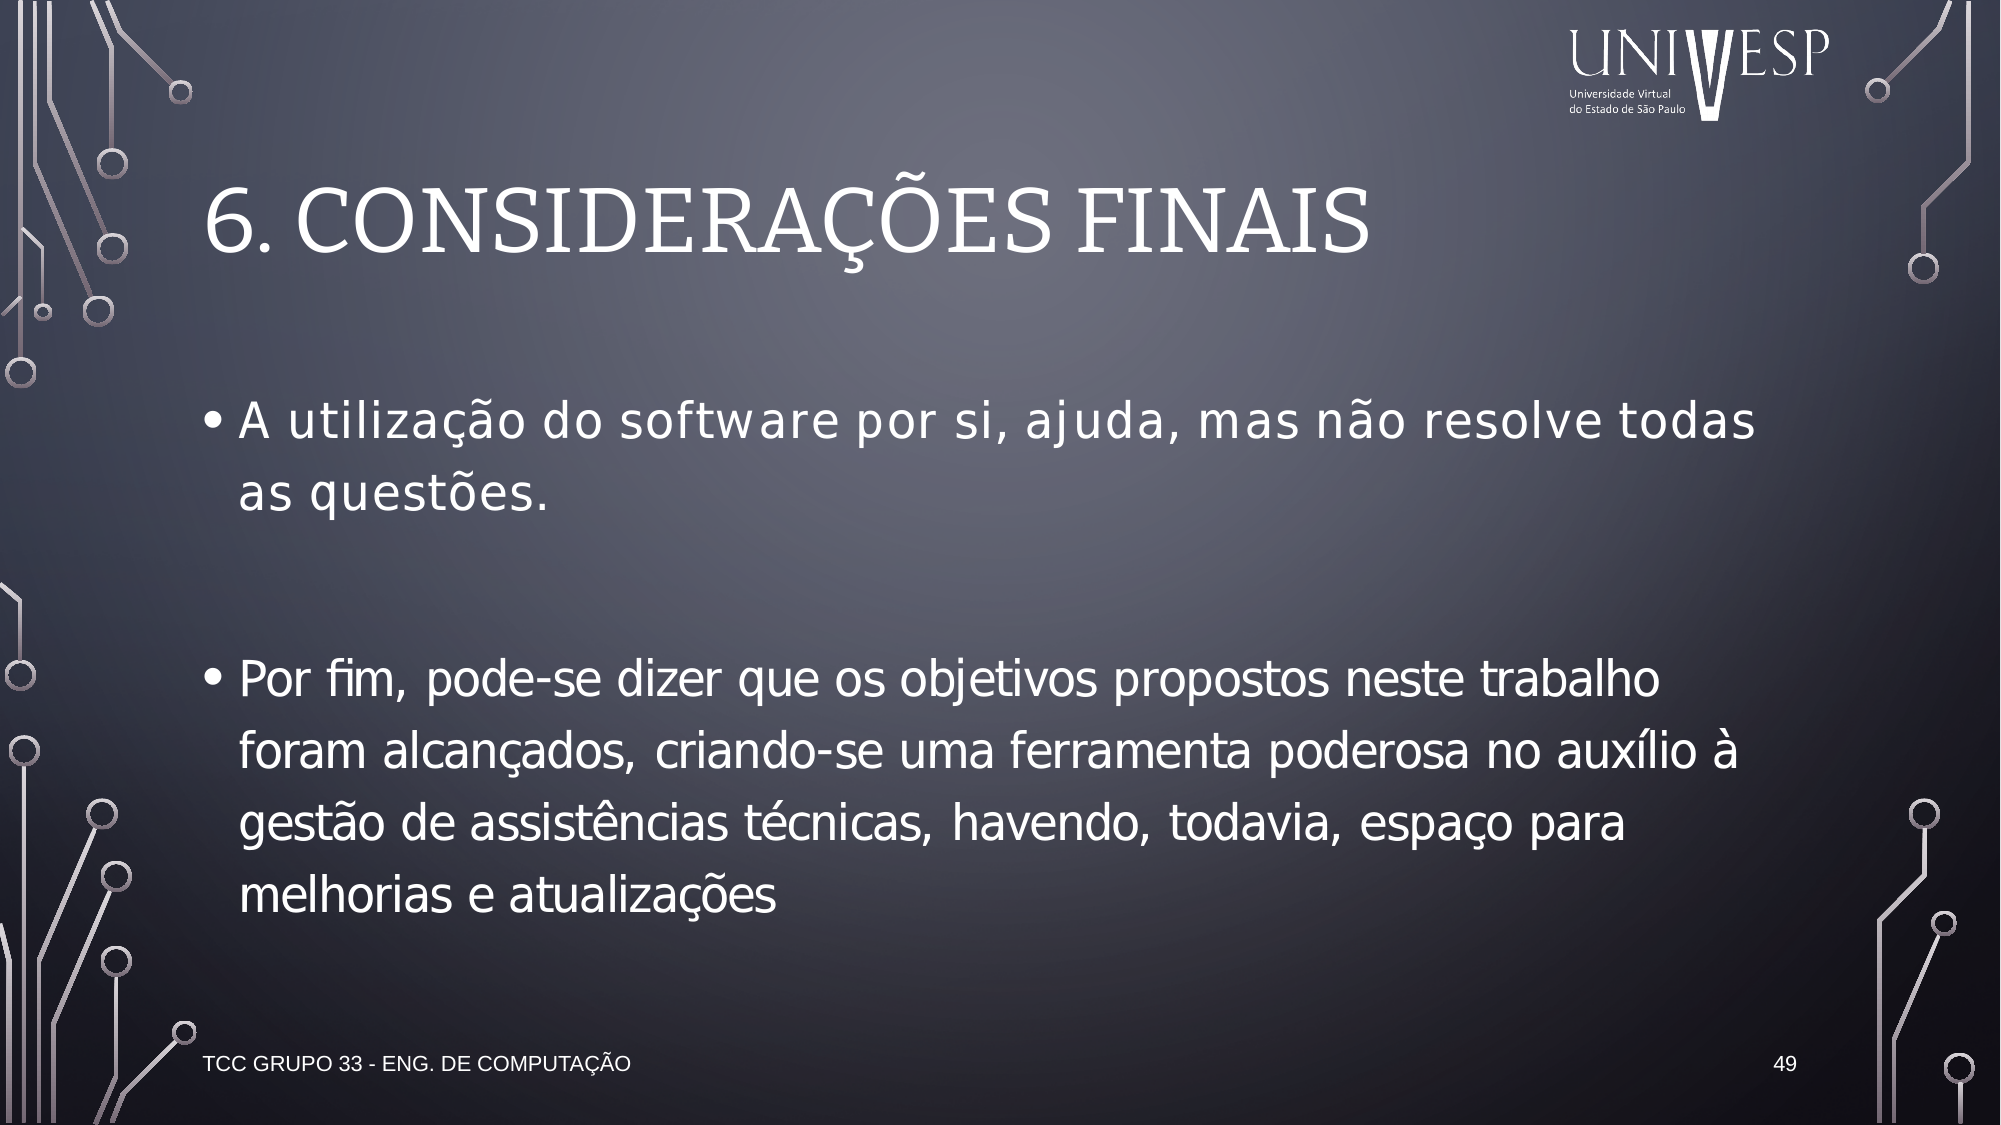

# 6. CONSIDERAÇÕES FINAIS
A utilização do software por si, ajuda, mas não resolve todas as questões.

Por fim, pode-se dizer que os objetivos propostos neste trabalho foram alcançados, criando-se uma ferramenta poderosa no auxílio à gestão de assistências técnicas, havendo, todavia, espaço para melhorias e atualizações
49
TCC Grupo 33 - Eng. de Computação